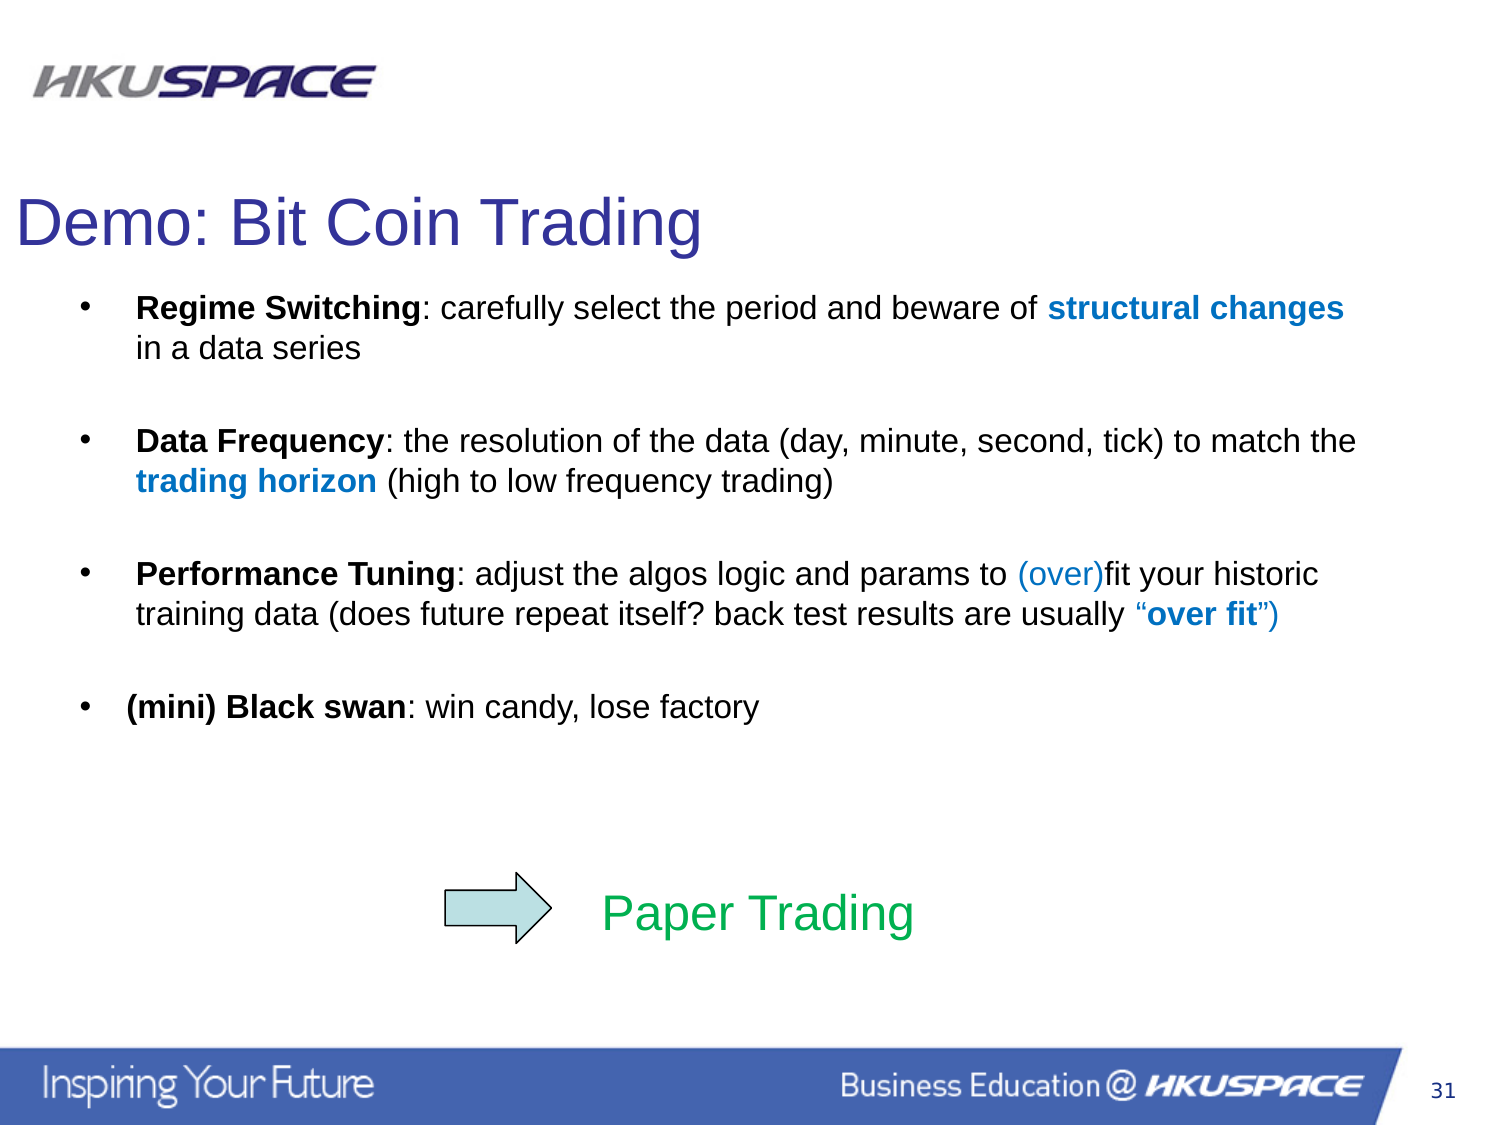

Demo: Bit Coin Trading
Regime Switching: carefully select the period and beware of structural changes in a data series

Data Frequency: the resolution of the data (day, minute, second, tick) to match the trading horizon (high to low frequency trading)

Performance Tuning: adjust the algos logic and params to (over)fit your historic training data (does future repeat itself? back test results are usually “over fit”)

(mini) Black swan: win candy, lose factory

Paper Trading

31